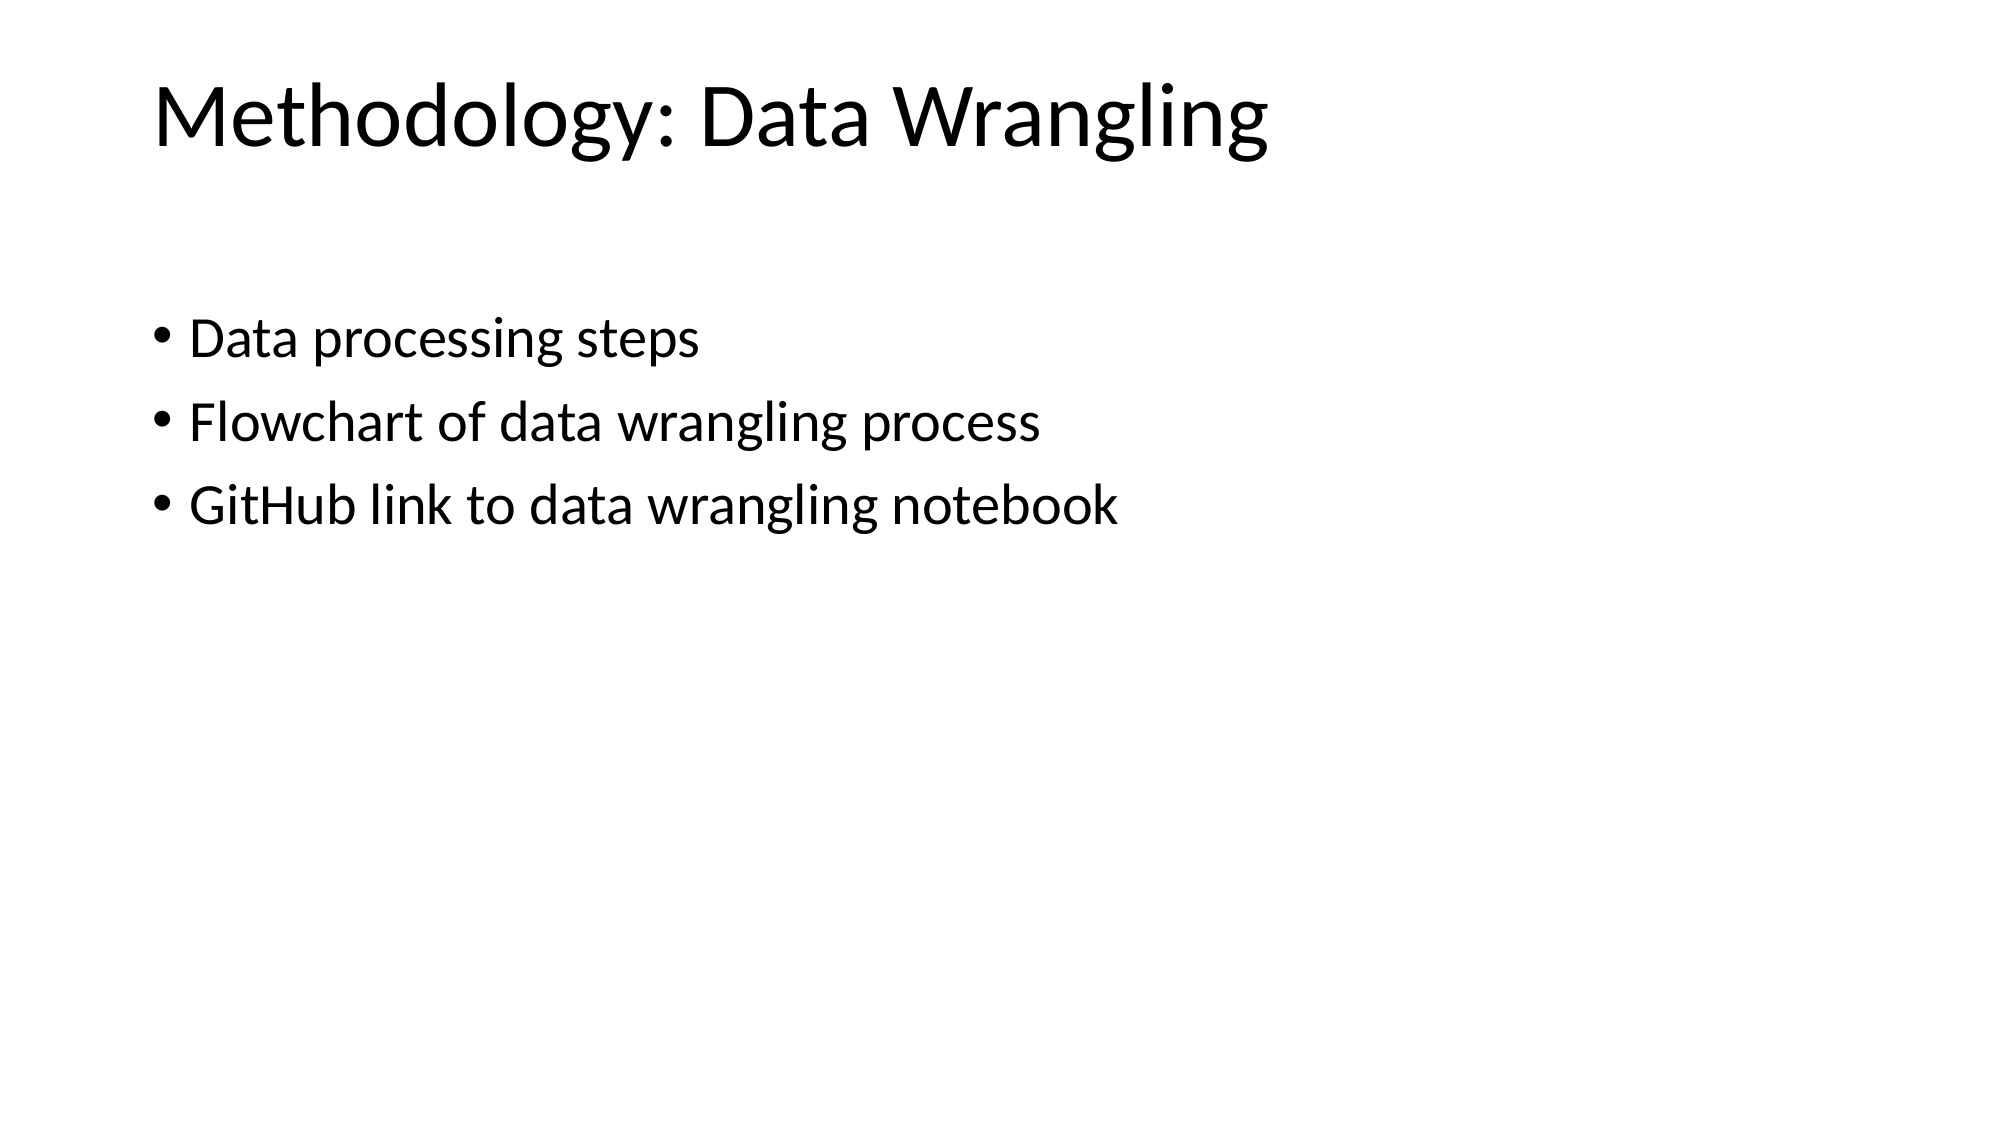

# Methodology: Data Wrangling
Data processing steps
Flowchart of data wrangling process
GitHub link to data wrangling notebook